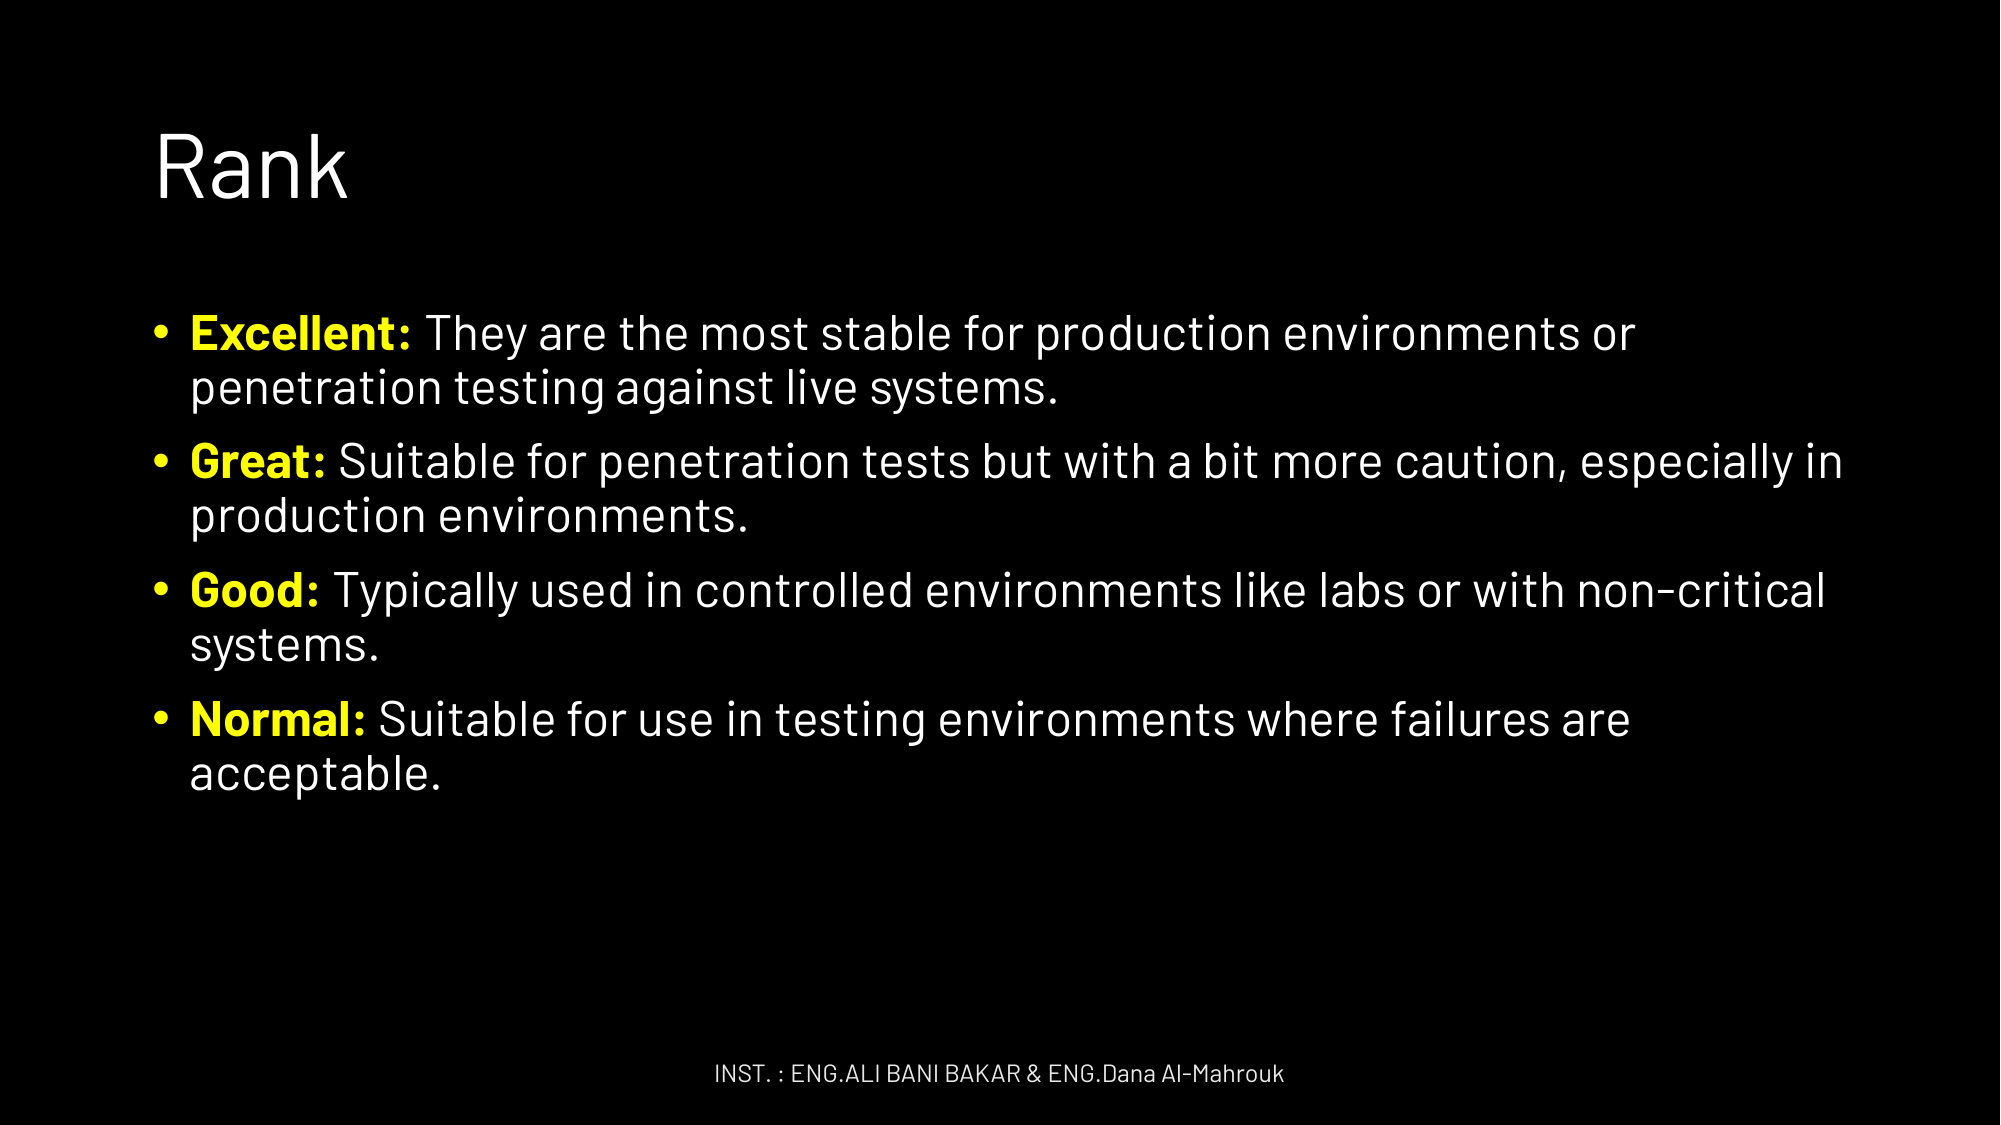

# Rank
Excellent: They are the most stable for production environments or penetration testing against live systems.
Great: Suitable for penetration tests but with a bit more caution, especially in production environments.
Good: Typically used in controlled environments like labs or with non-critical systems.
Normal: Suitable for use in testing environments where failures are acceptable.
INST. : ENG.ALI BANI BAKAR & ENG.Dana Al-Mahrouk